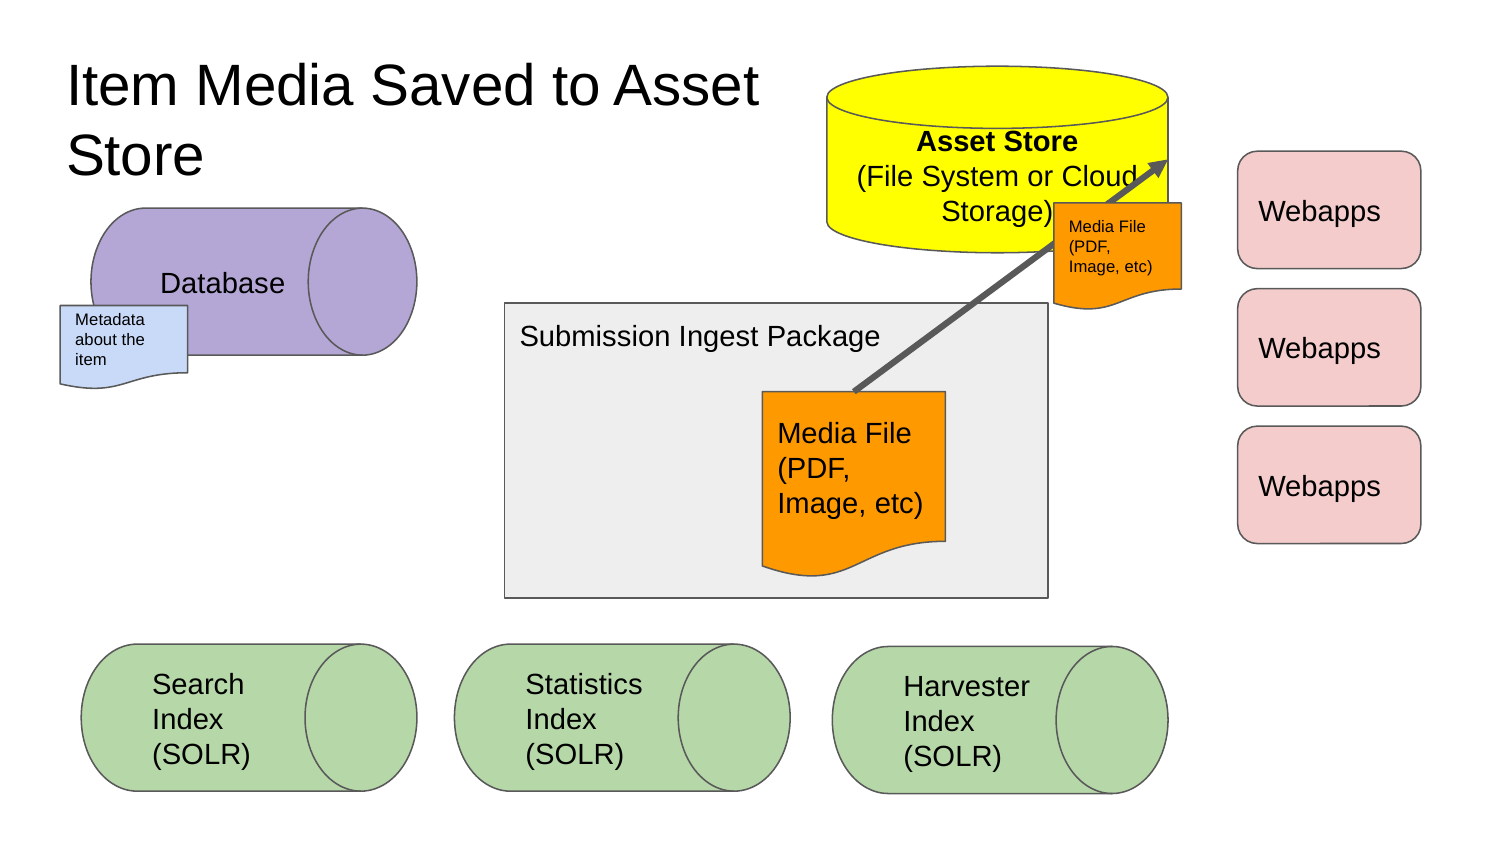

# Item Media Saved to Asset Store
Asset Store
(File System or Cloud Storage)
Webapps
Media File
(PDF, Image, etc)
Database
Webapps
Submission Ingest Package
Metadata about the item
Media File
(PDF, Image, etc)
Webapps
Search Index
(SOLR)
Statistics Index
(SOLR)
Harvester
Index
(SOLR)